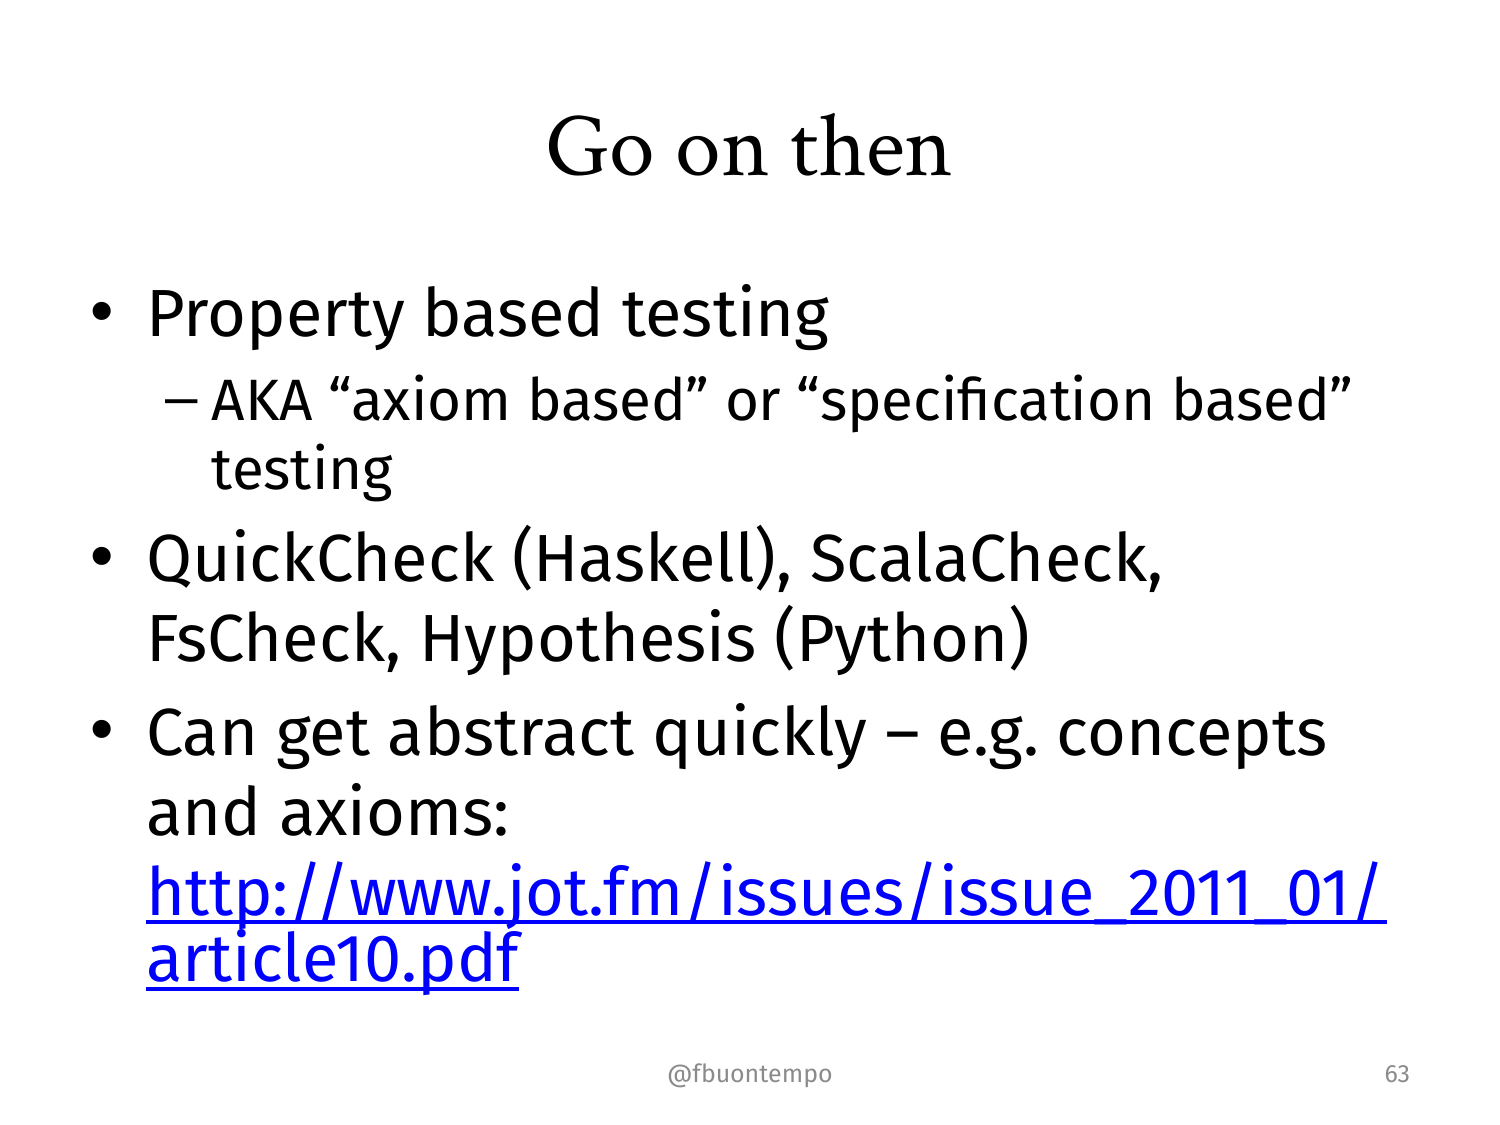

# Go on then
Property based testing
AKA “axiom based” or “specification based” testing
QuickCheck (Haskell), ScalaCheck, FsCheck, Hypothesis (Python)
Can get abstract quickly – e.g. concepts and axioms: http://www.jot.fm/issues/issue_2011_01/article10.pdf

@fbuontempo
63